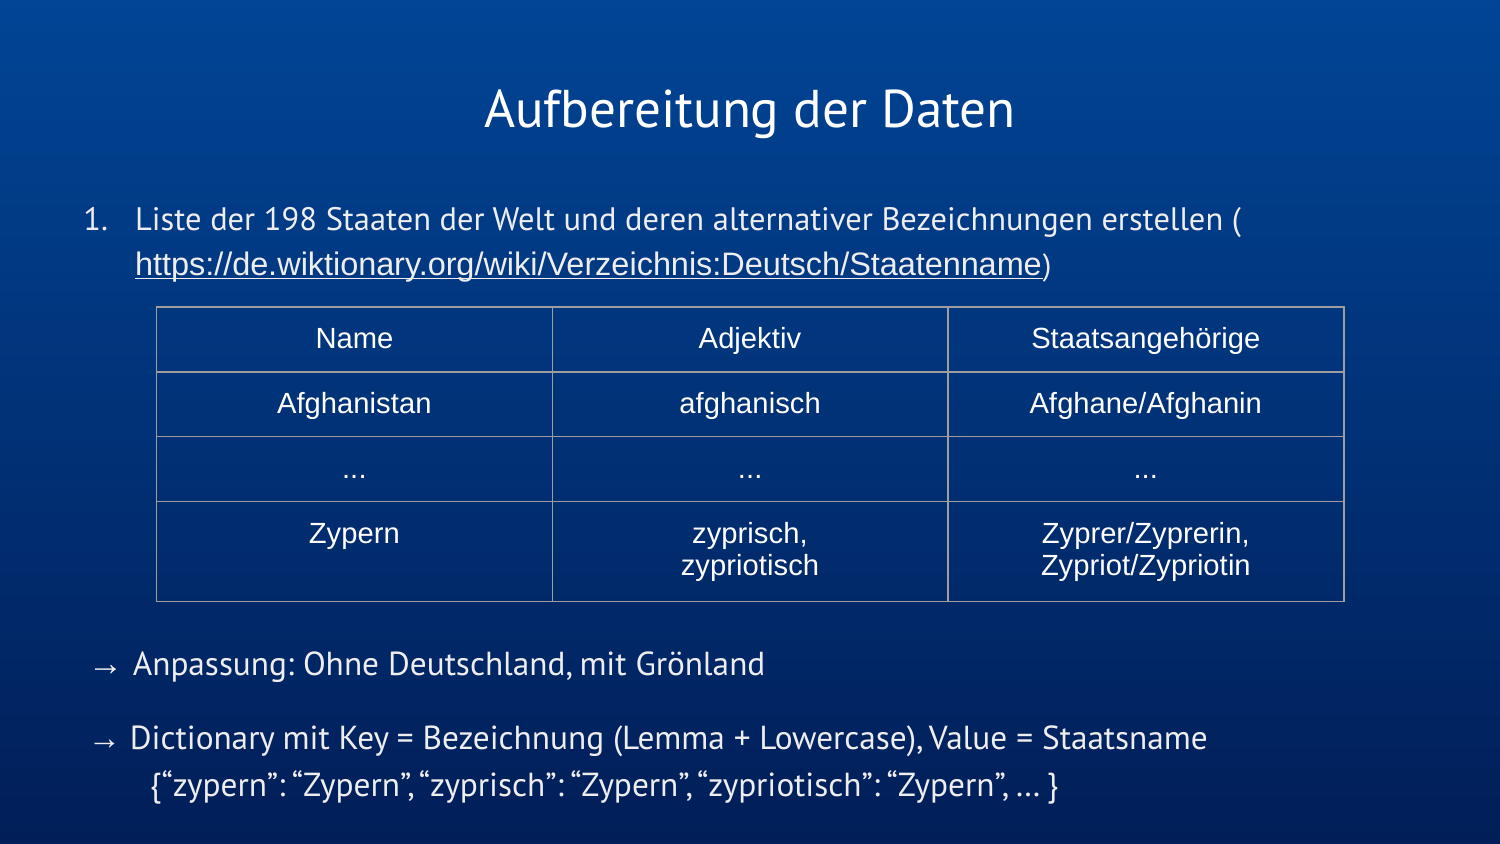

# Aufbereitung der Daten

Liste der 198 Staaten der Welt und deren alternativer Bezeichnungen erstellen (https://de.wiktionary.org/wiki/Verzeichnis:Deutsch/Staatenname)
| Name | Adjektiv | Staatsangehörige |
| --- | --- | --- |
| Afghanistan | afghanisch | Afghane/Afghanin |
| ... | ... | ... |
| Zypern | zyprisch, zypriotisch | Zyprer/Zyprerin, Zypriot/Zypriotin |
 → Anpassung: Ohne Deutschland, mit Grönland
 → Dictionary mit Key = Bezeichnung (Lemma + Lowercase), Value = Staatsname
        {“zypern”: “Zypern”, “zyprisch”: “Zypern”, “zypriotisch”: “Zypern”, … }